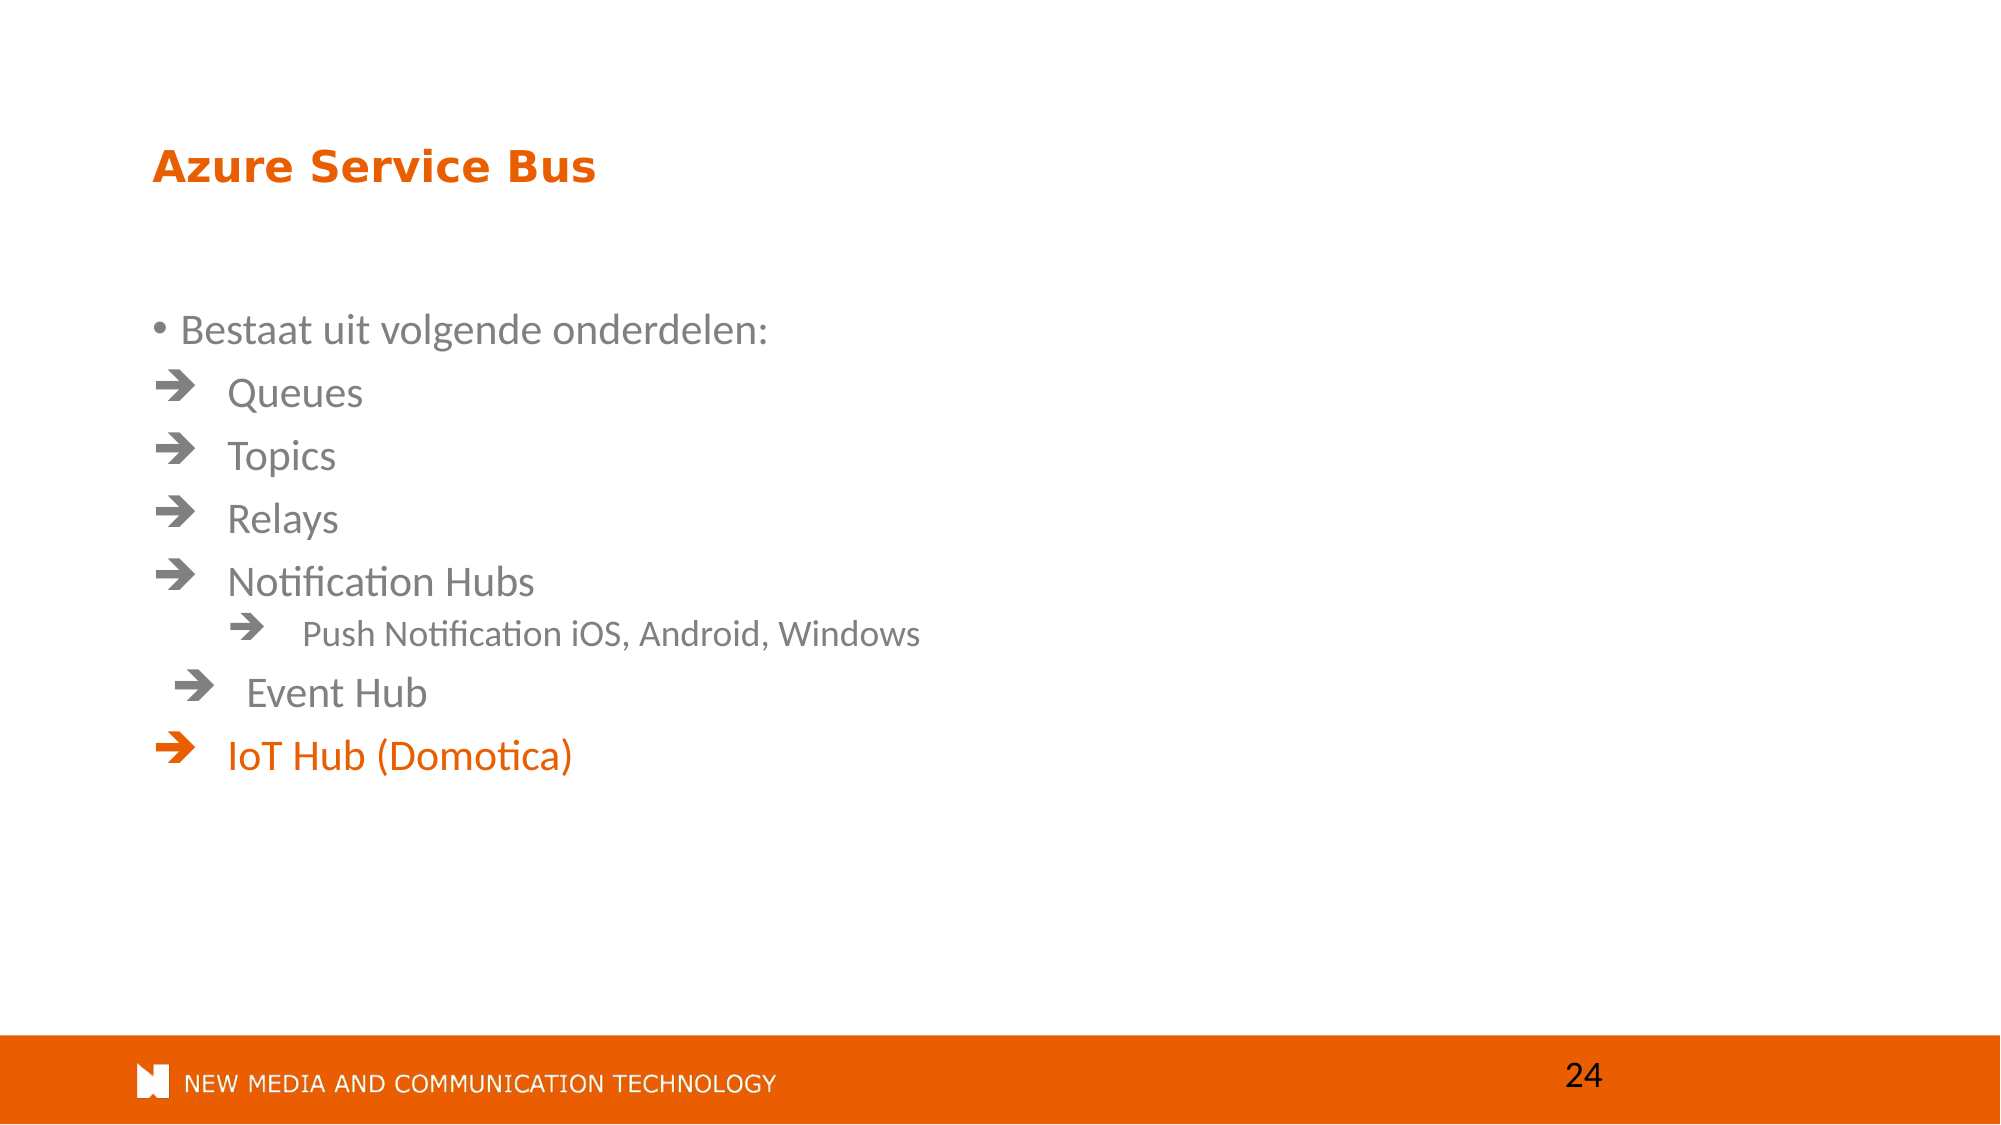

# Azure Service Bus
Bestaat uit volgende onderdelen:
Queues
Topics
Relays
Notification Hubs
Push Notification iOS, Android, Windows
Event Hub
IoT Hub (Domotica)

24